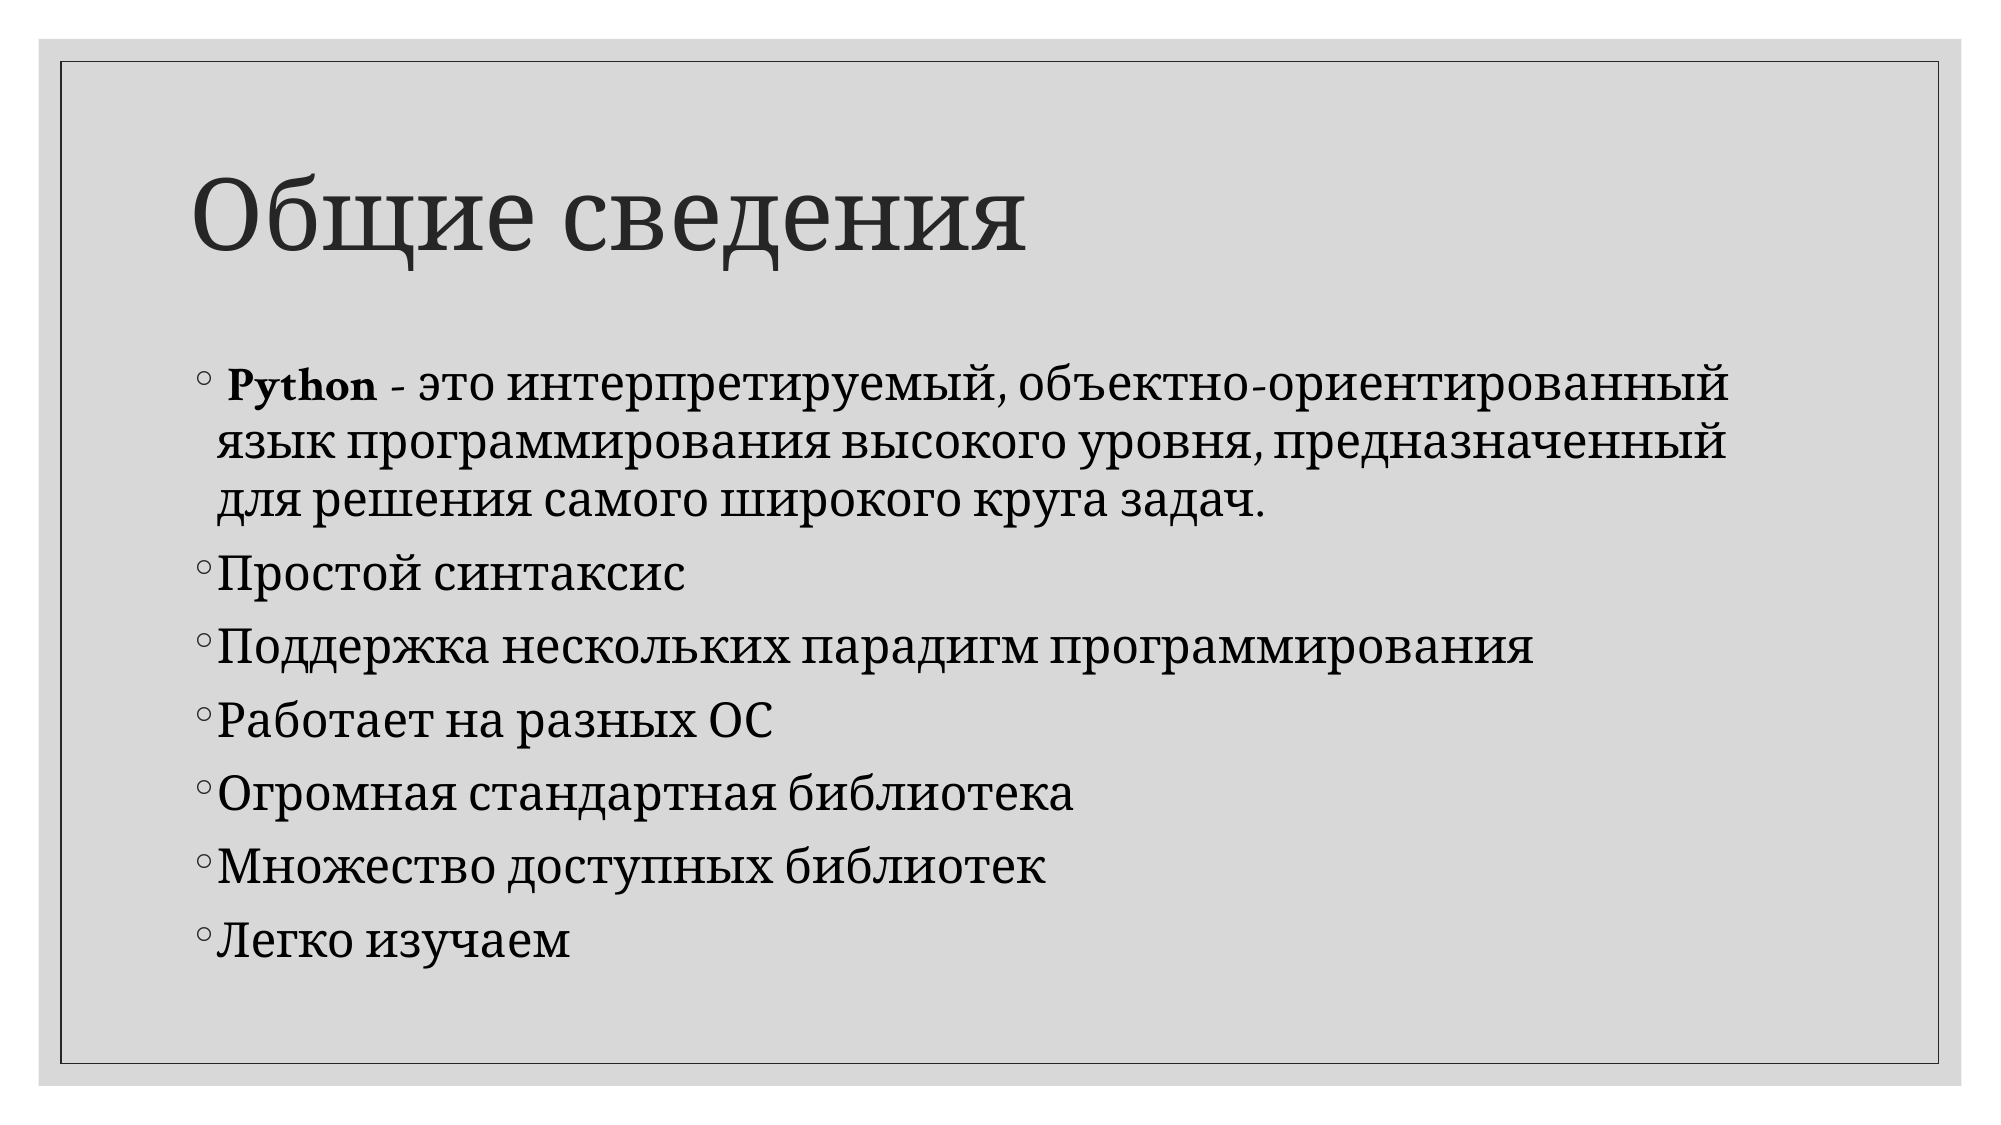

# Общие сведения
 Python - это интерпретируемый, объектно-ориентированный язык программирования высокого уровня, предназначенный для решения самого широкого круга задач.
Простой синтаксис
Поддержка нескольких парадигм программирования
Работает на разных ОС
Огромная стандартная библиотека
Множество доступных библиотек
Легко изучаем